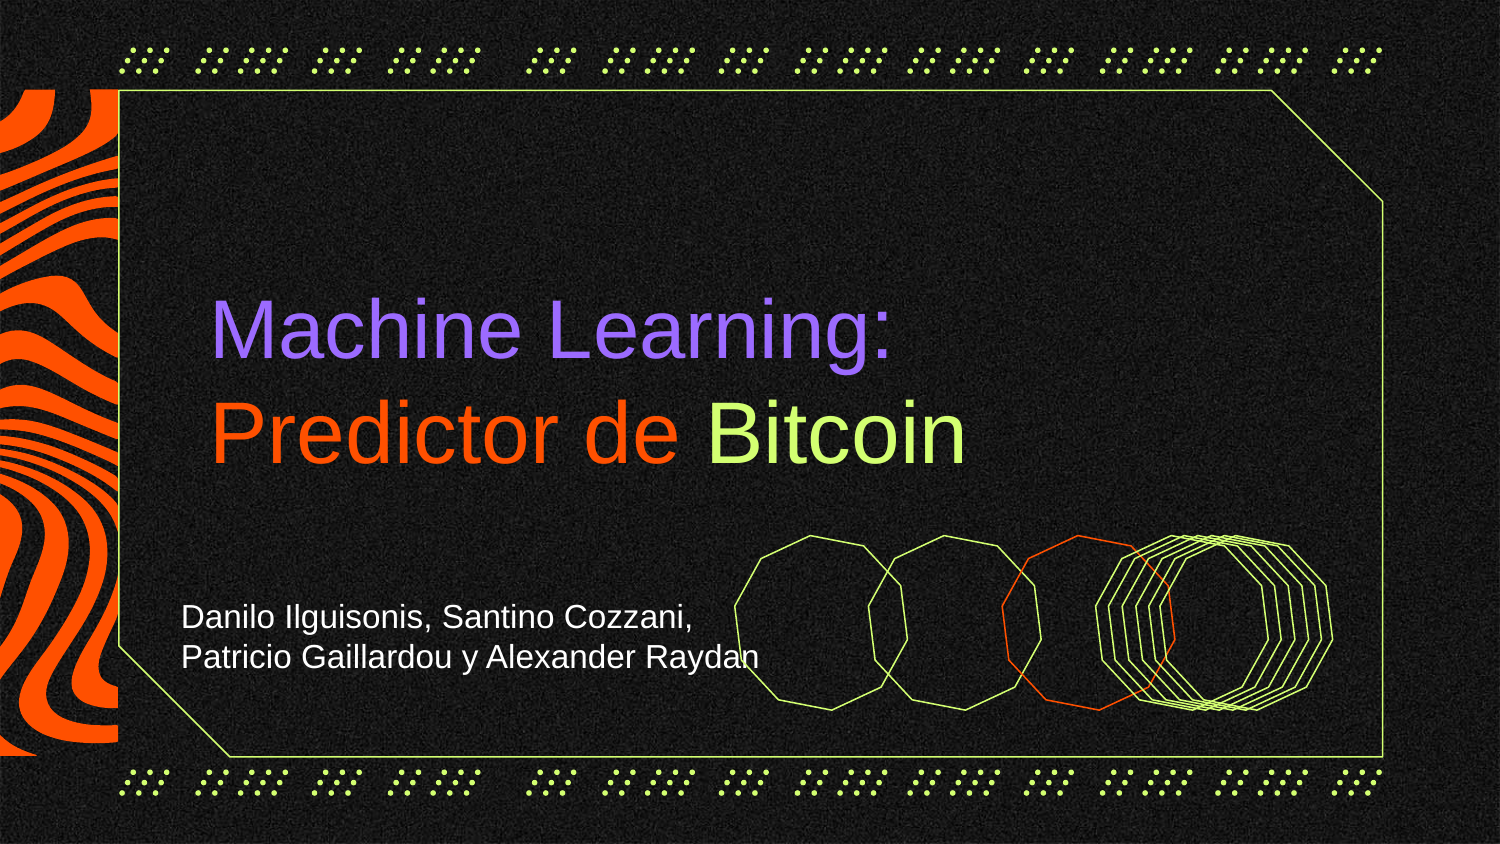

# Machine Learning: Predictor de Bitcoin

Danilo Ilguisonis, Santino Cozzani,
Patricio Gaillardou y Alexander Raydan